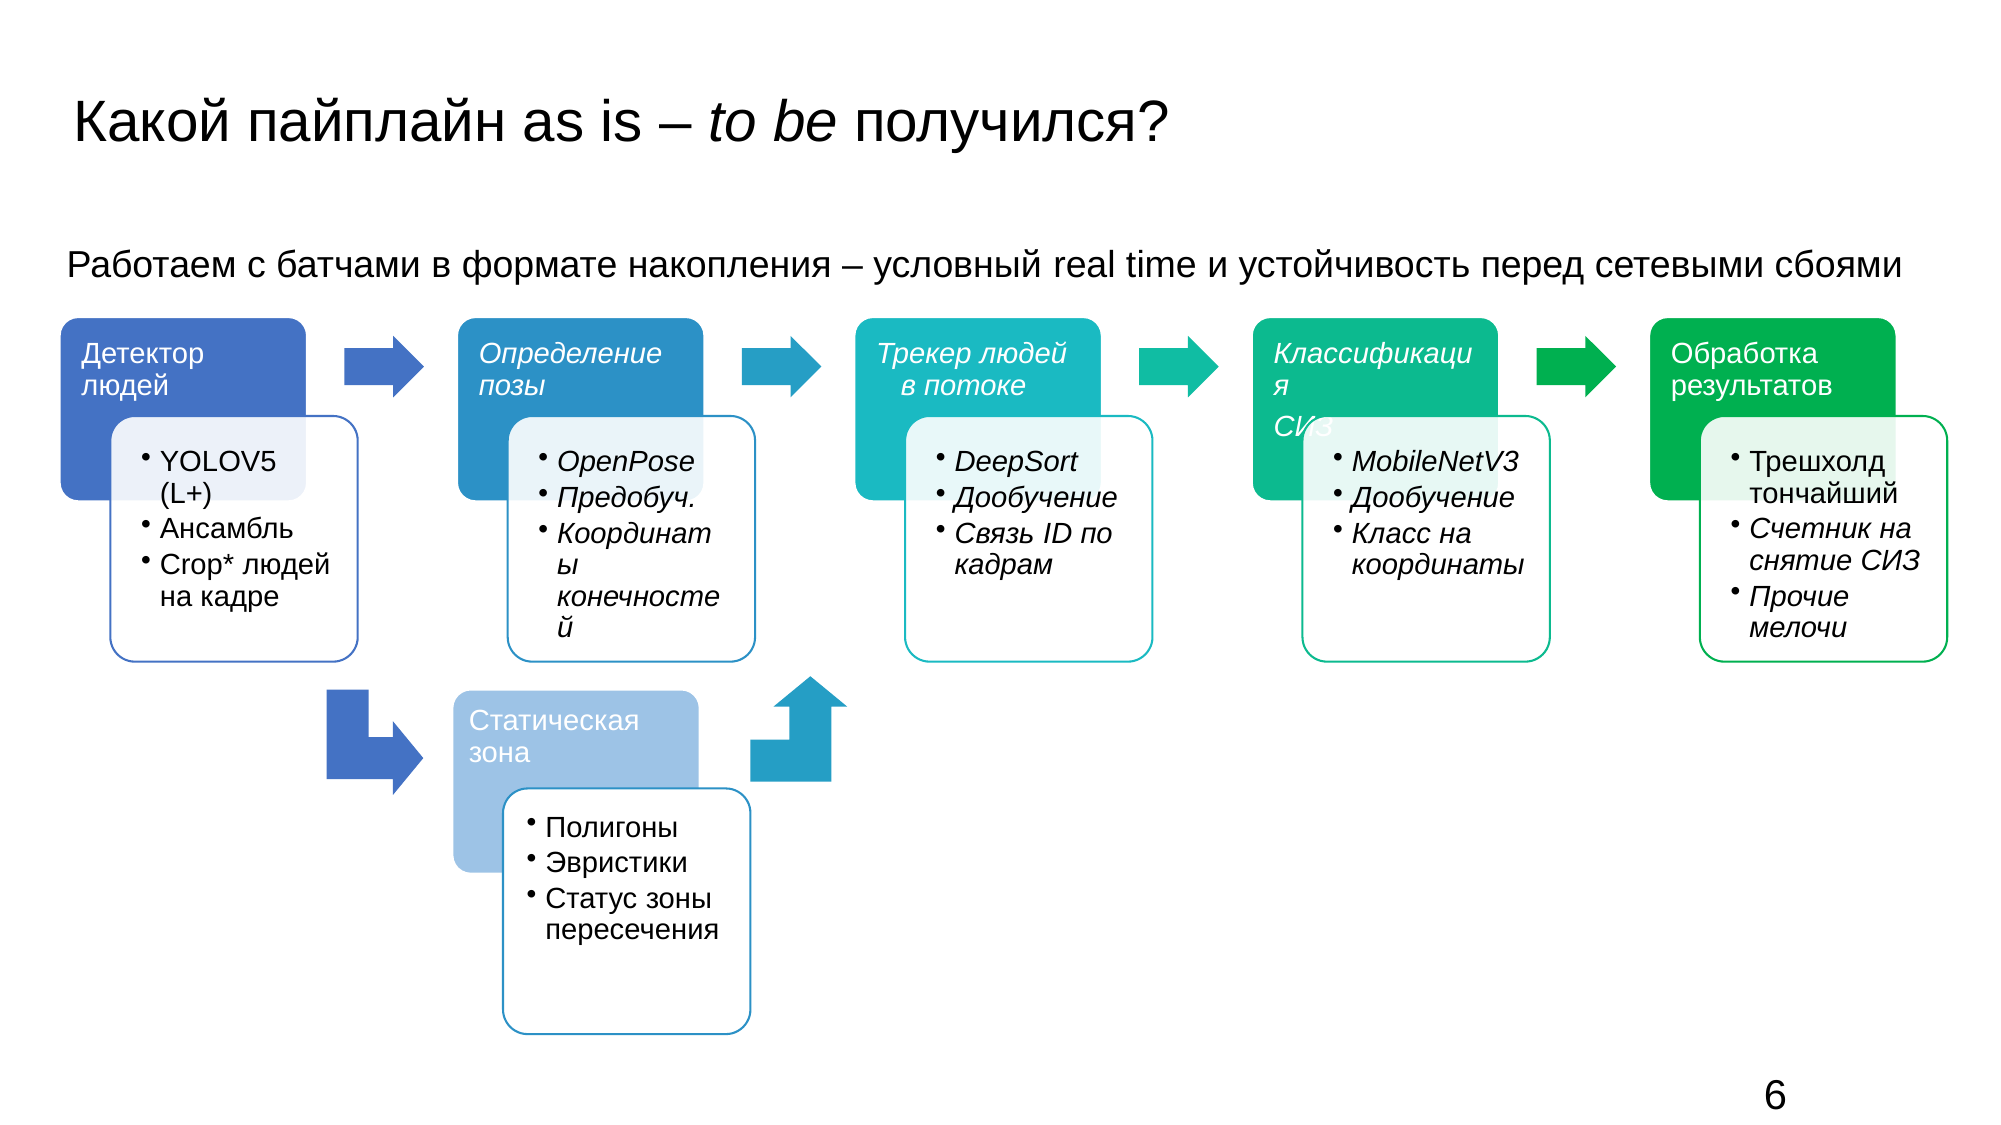

Какой пайплайн as is – to be получился?
| Работаем с батчами в формате накопления – условный real time и устойчивость перед сетевыми сбоями |
| --- |
Детектор людей
YOLOV5 (L+)
Ансамбль
Crop* людей на кадре

Определение позы
OpenPose
Предобуч.
Координаты конечностей

Трекер людей     в потоке
DeepSort
Дообучение
Связь ID по кадрам

Классификация
СИЗ
MobileNetV3
Дообучение
Класс на координаты

Обработка результатов
Трешхолд тончайший
Счетник на снятие СИЗ
Прочие мелочи

Статическая зона

Полигоны
Эвристики
Статус зоны пересечения
6